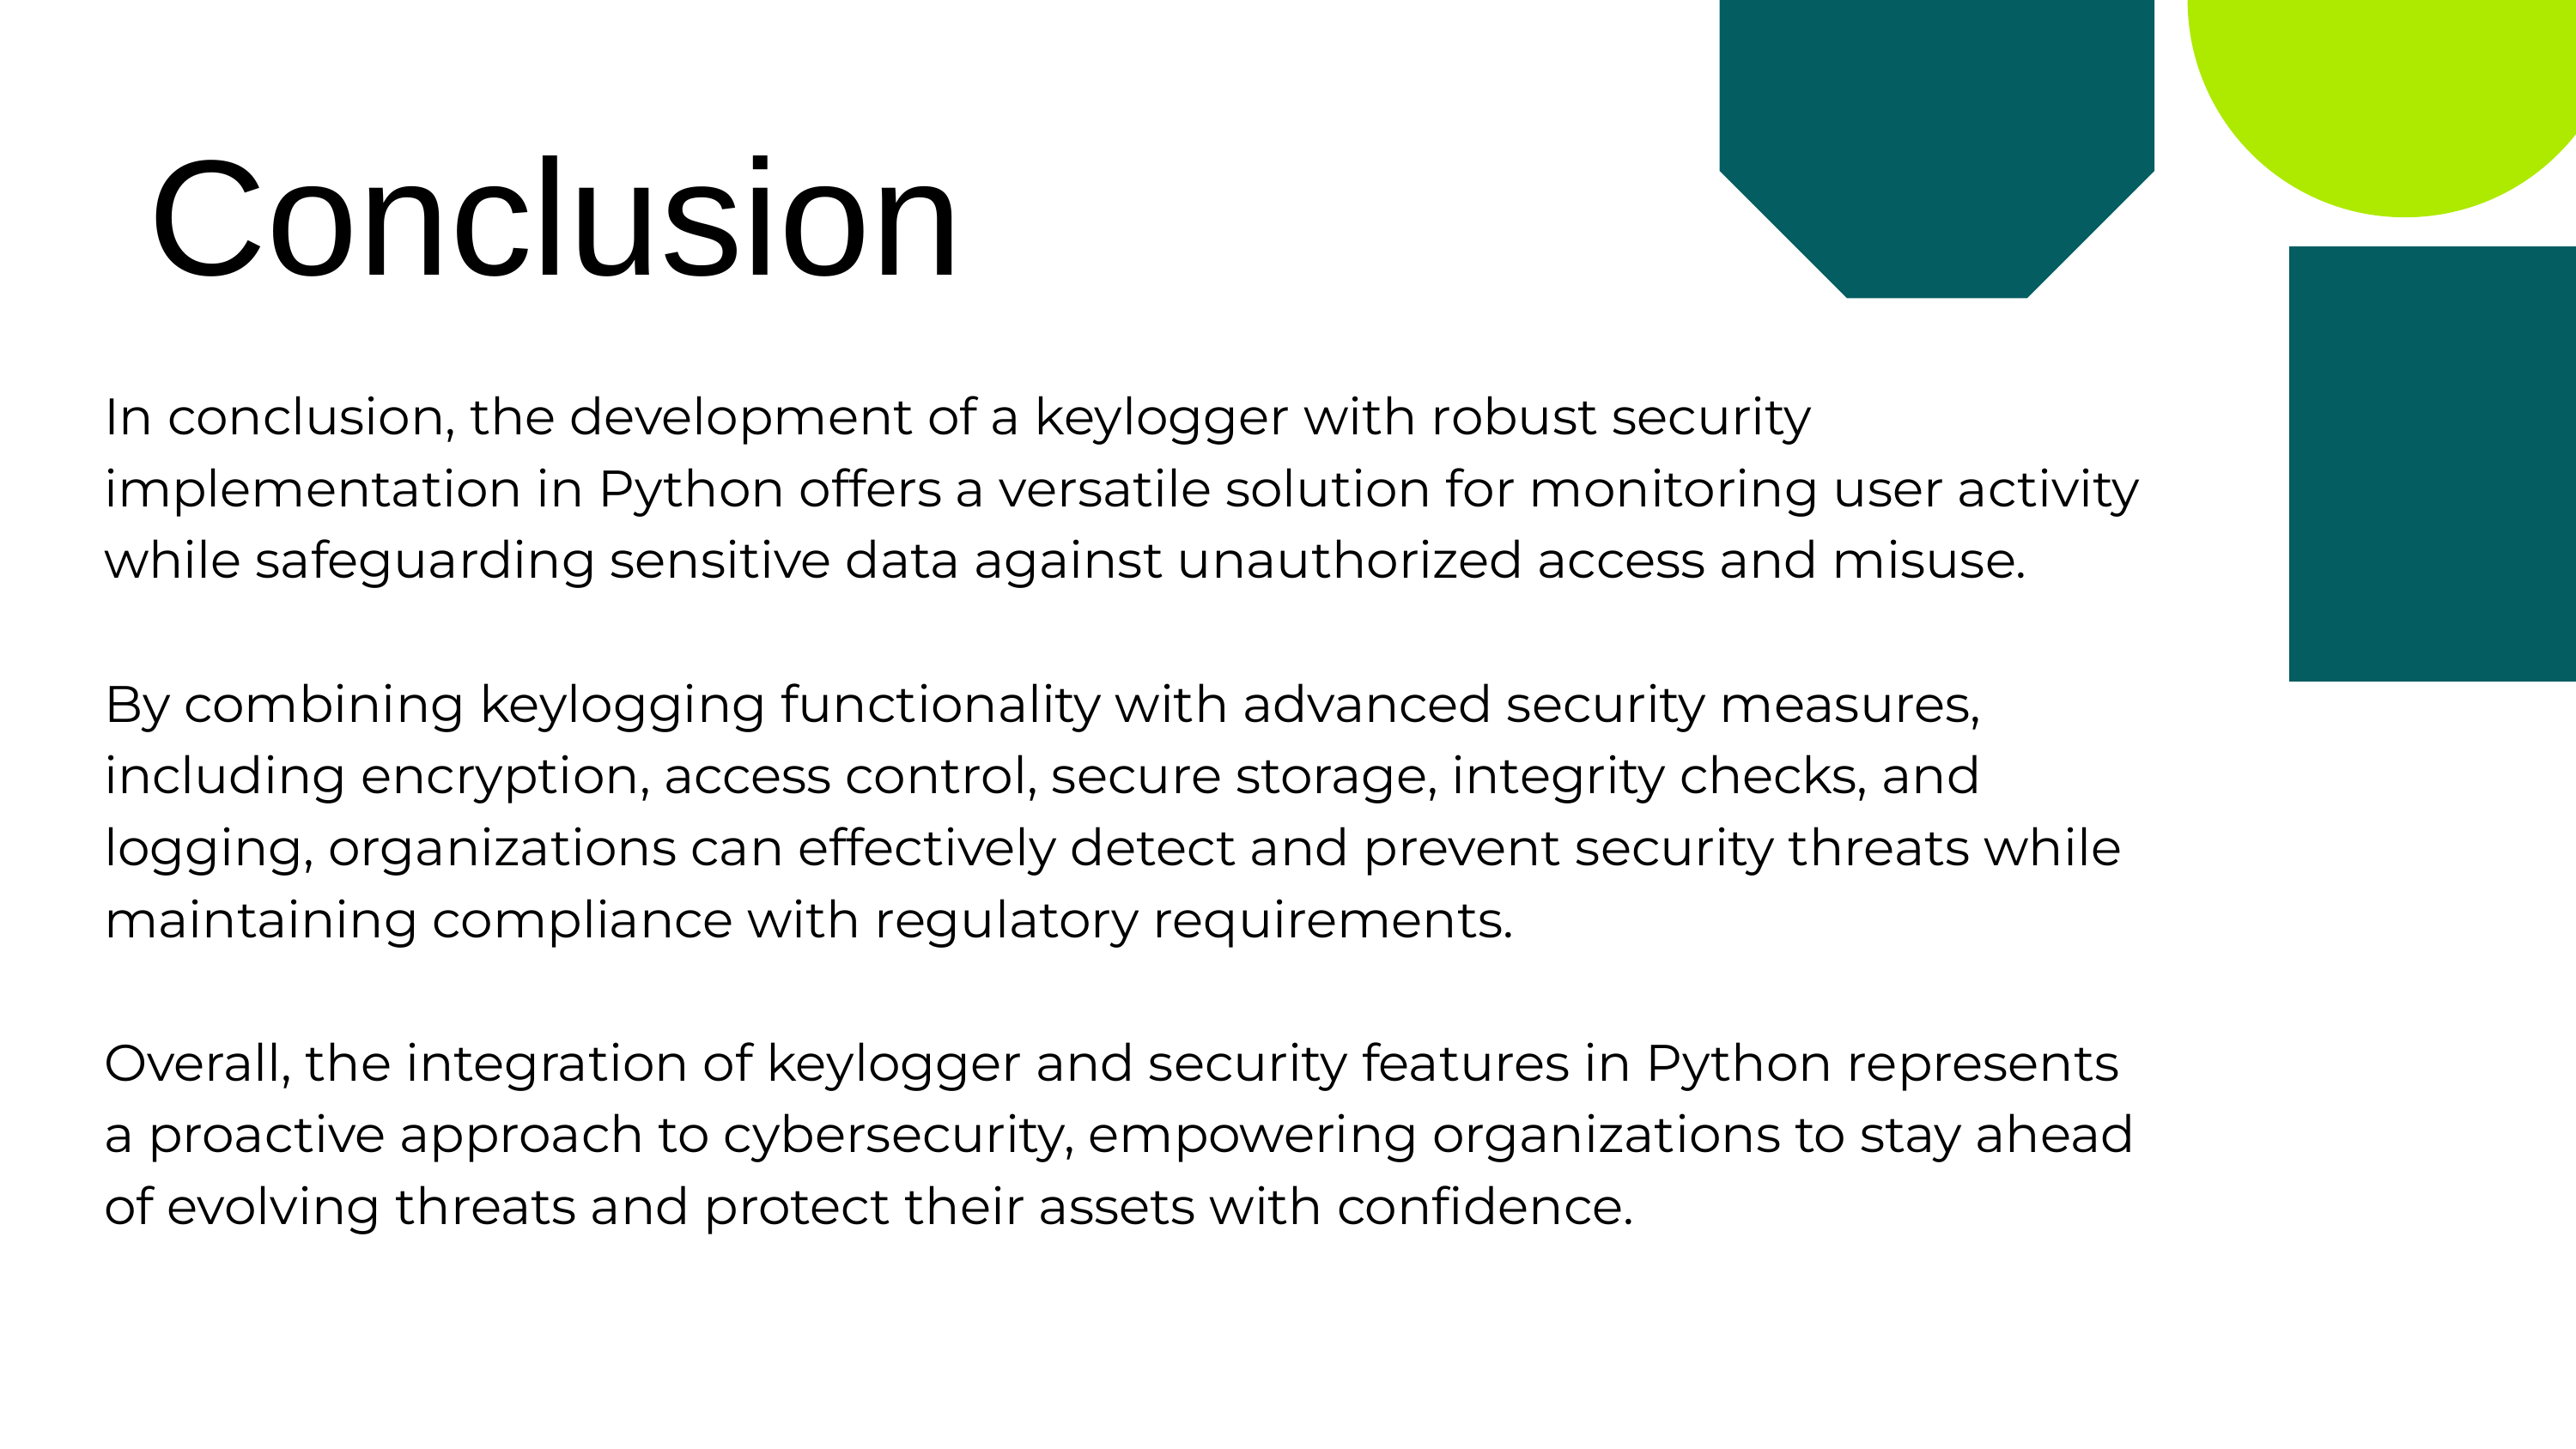

Conclusion

In conclusion, the development of a keylogger with robust security
implementation in Python offers a versatile solution for monitoring user activity
while safeguarding sensitive data against unauthorized access and misuse.

By combining keylogging functionality with advanced security measures,
including encryption, access control, secure storage, integrity checks, and
logging, organizations can effectively detect and prevent security threats while
maintaining compliance with regulatory requirements.

Overall, the integration of keylogger and security features in Python represents
a proactive approach to cybersecurity, empowering organizations to stay ahead
of evolving threats and protect their assets with confidence.